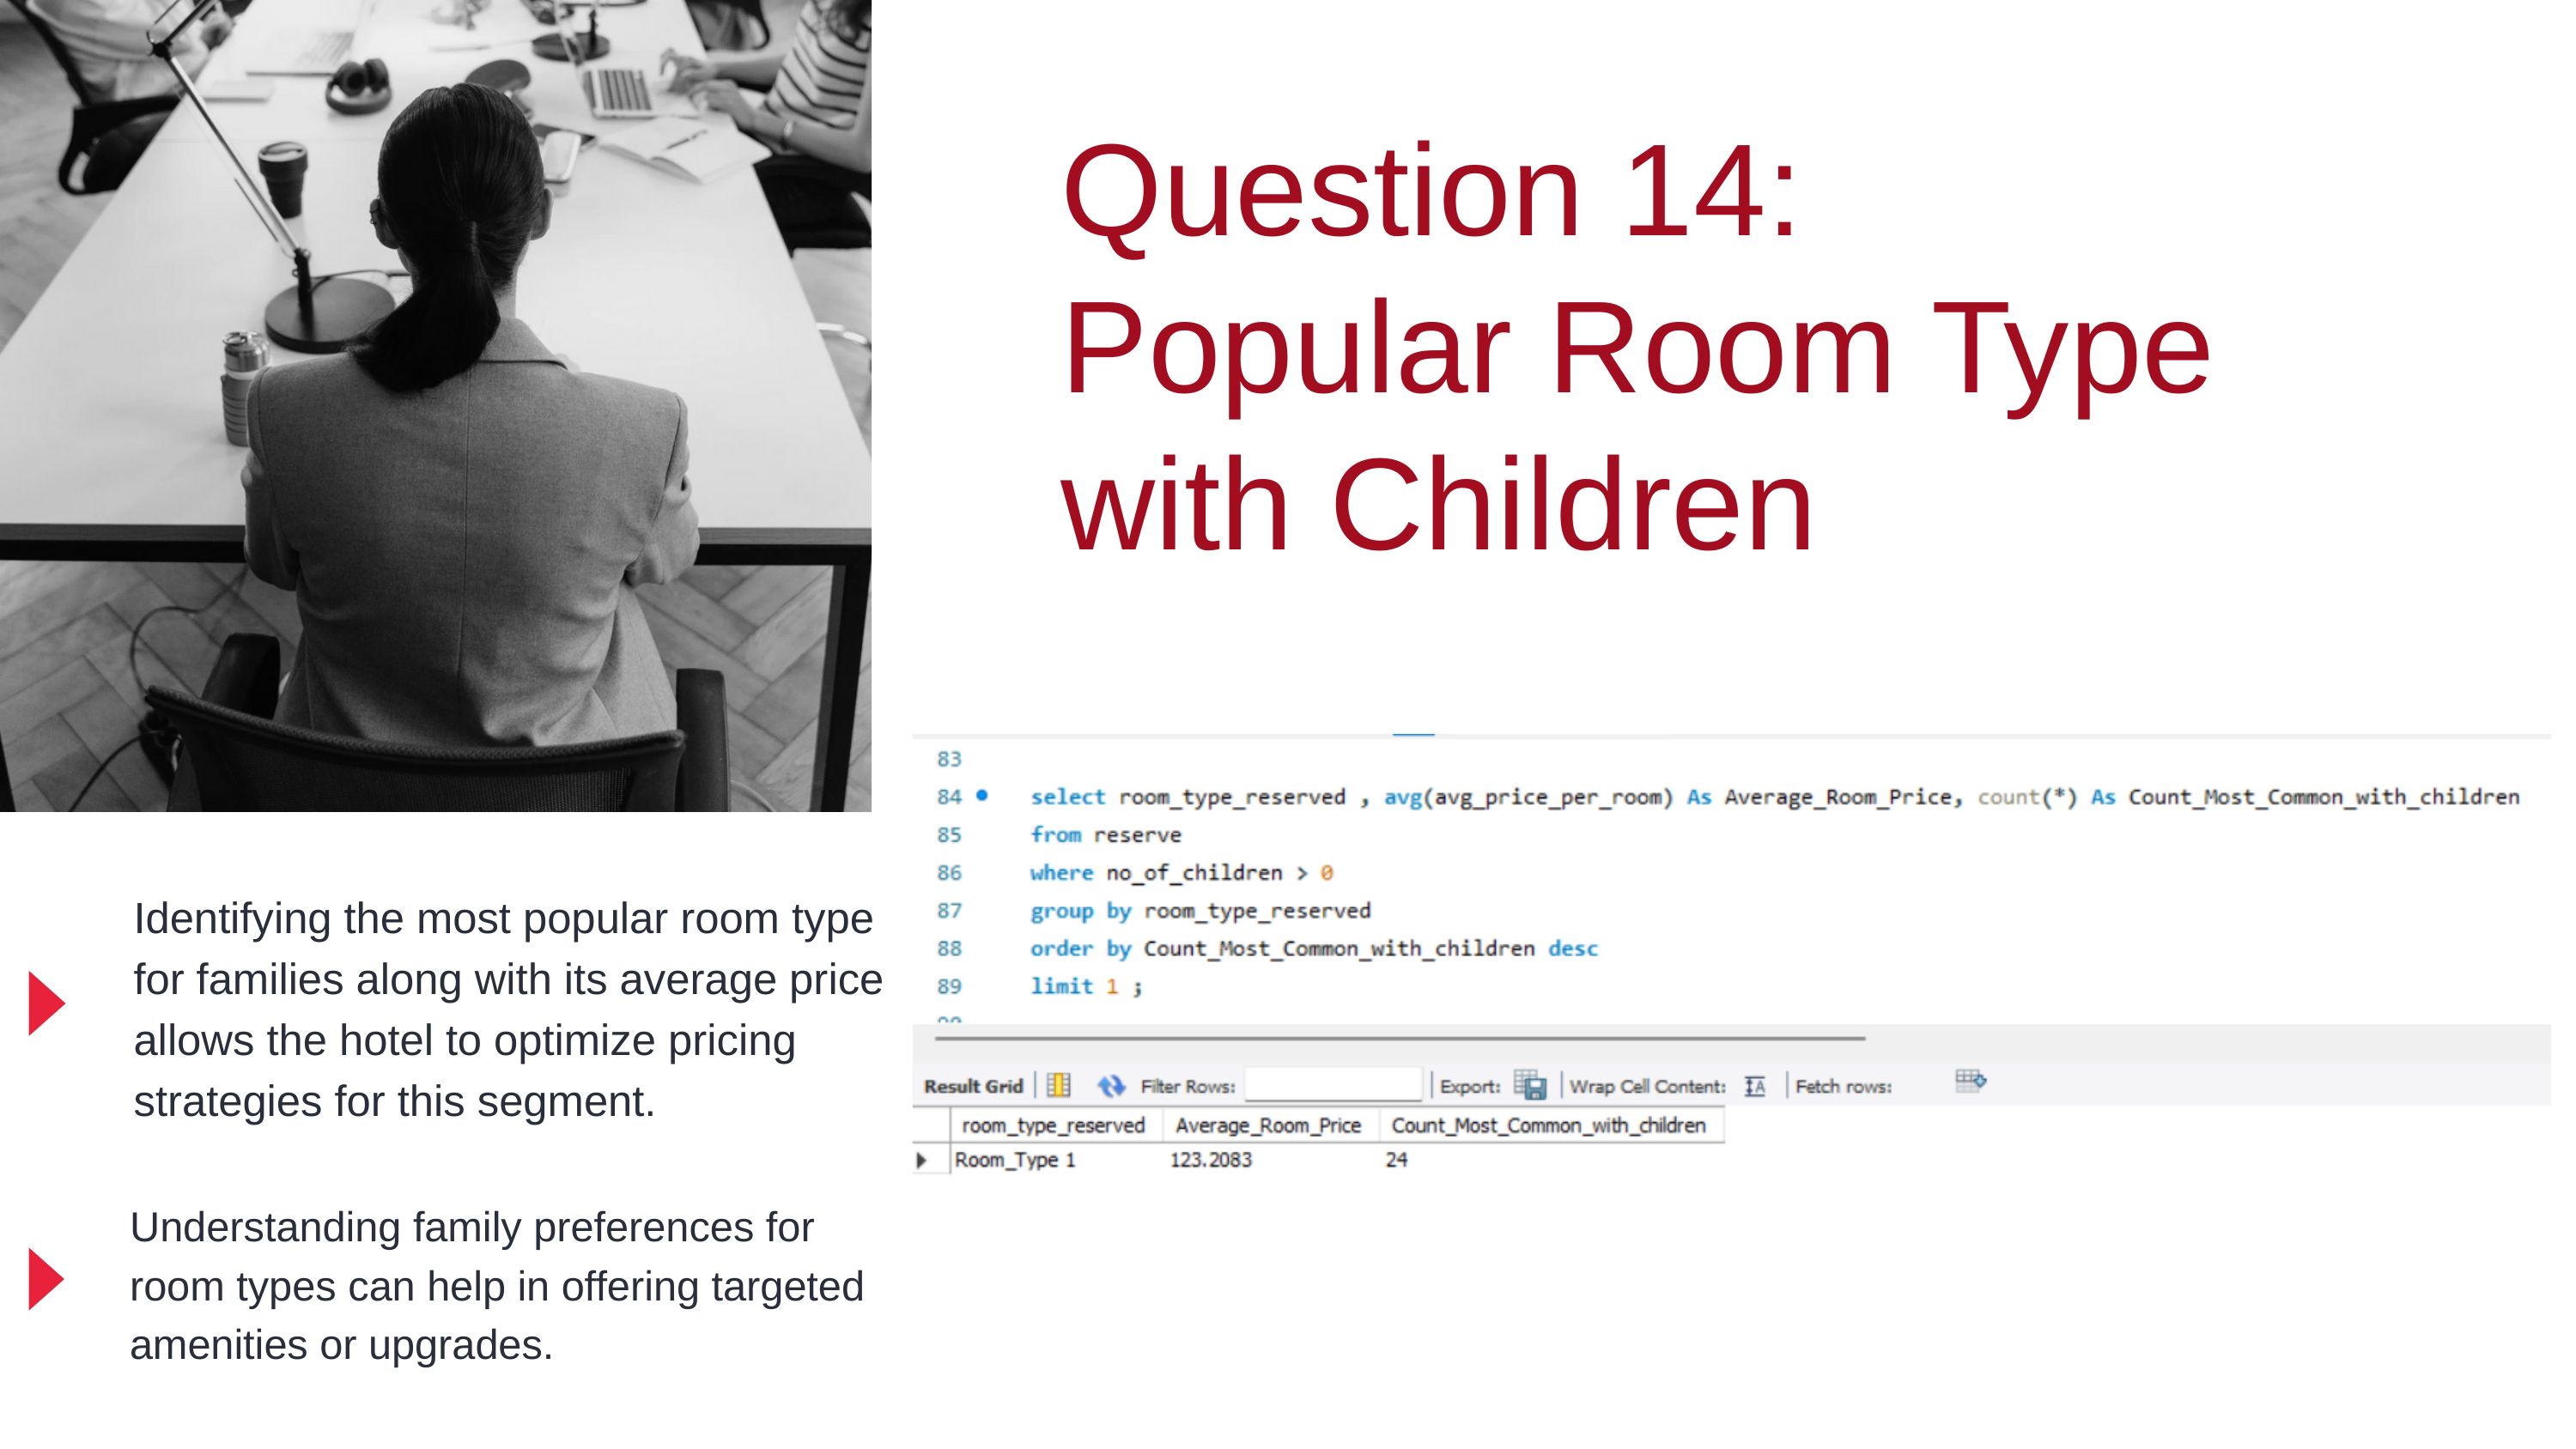

Question 14:
Popular Room Type with Children

Identifying the most popular room type for families along with its average price allows the hotel to optimize pricing strategies for this segment.

Understanding family preferences for room types can help in offering targeted amenities or upgrades.

Back to Agenda